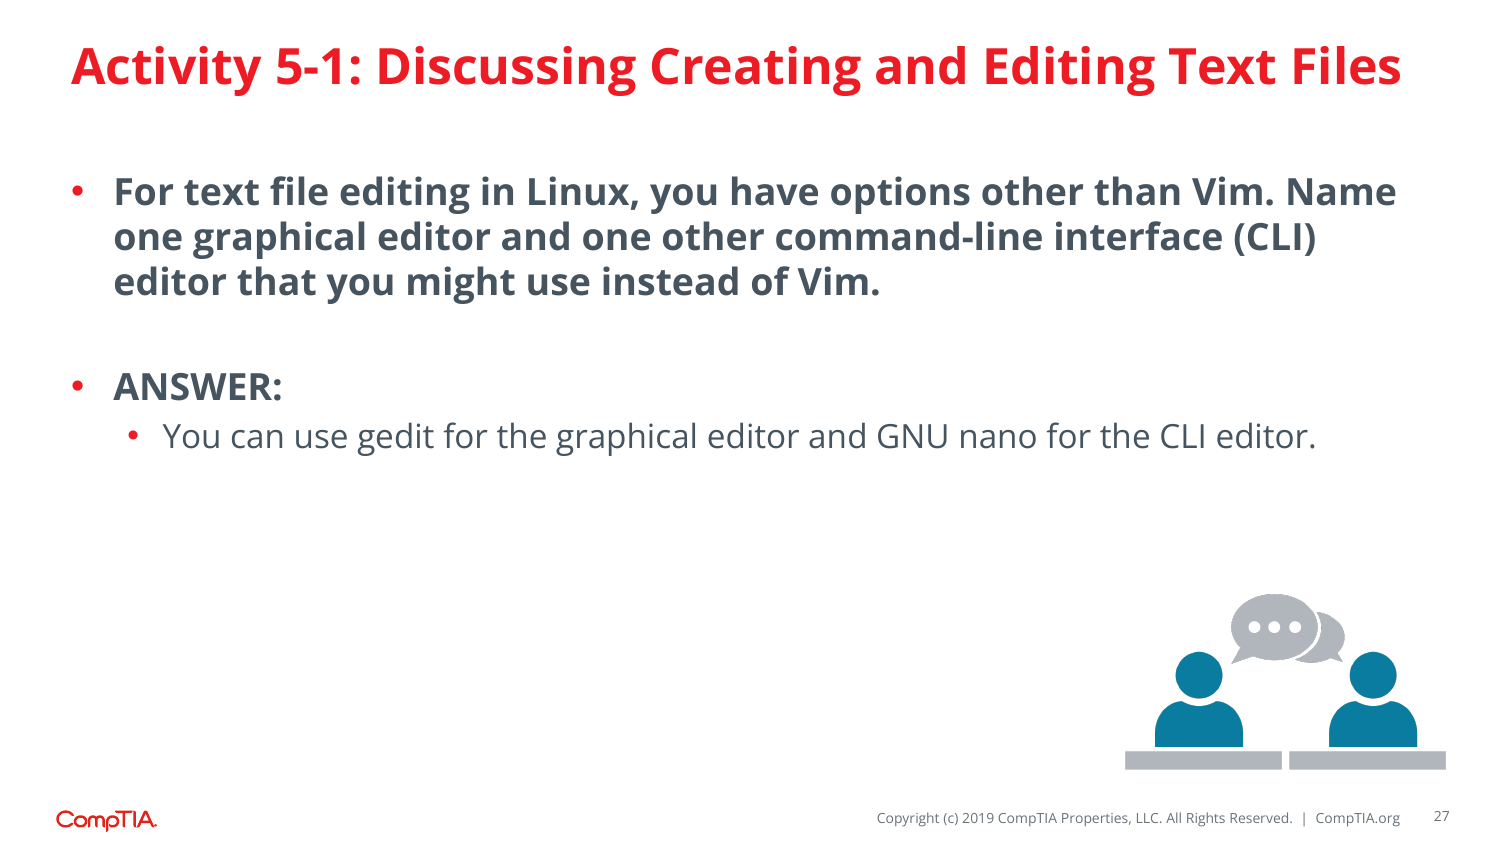

# Activity 5-1: Discussing Creating and Editing Text Files
For text file editing in Linux, you have options other than Vim. Name one graphical editor and one other command-line interface (CLI) editor that you might use instead of Vim.

ANSWER:
You can use gedit for the graphical editor and GNU nano for the CLI editor.
27